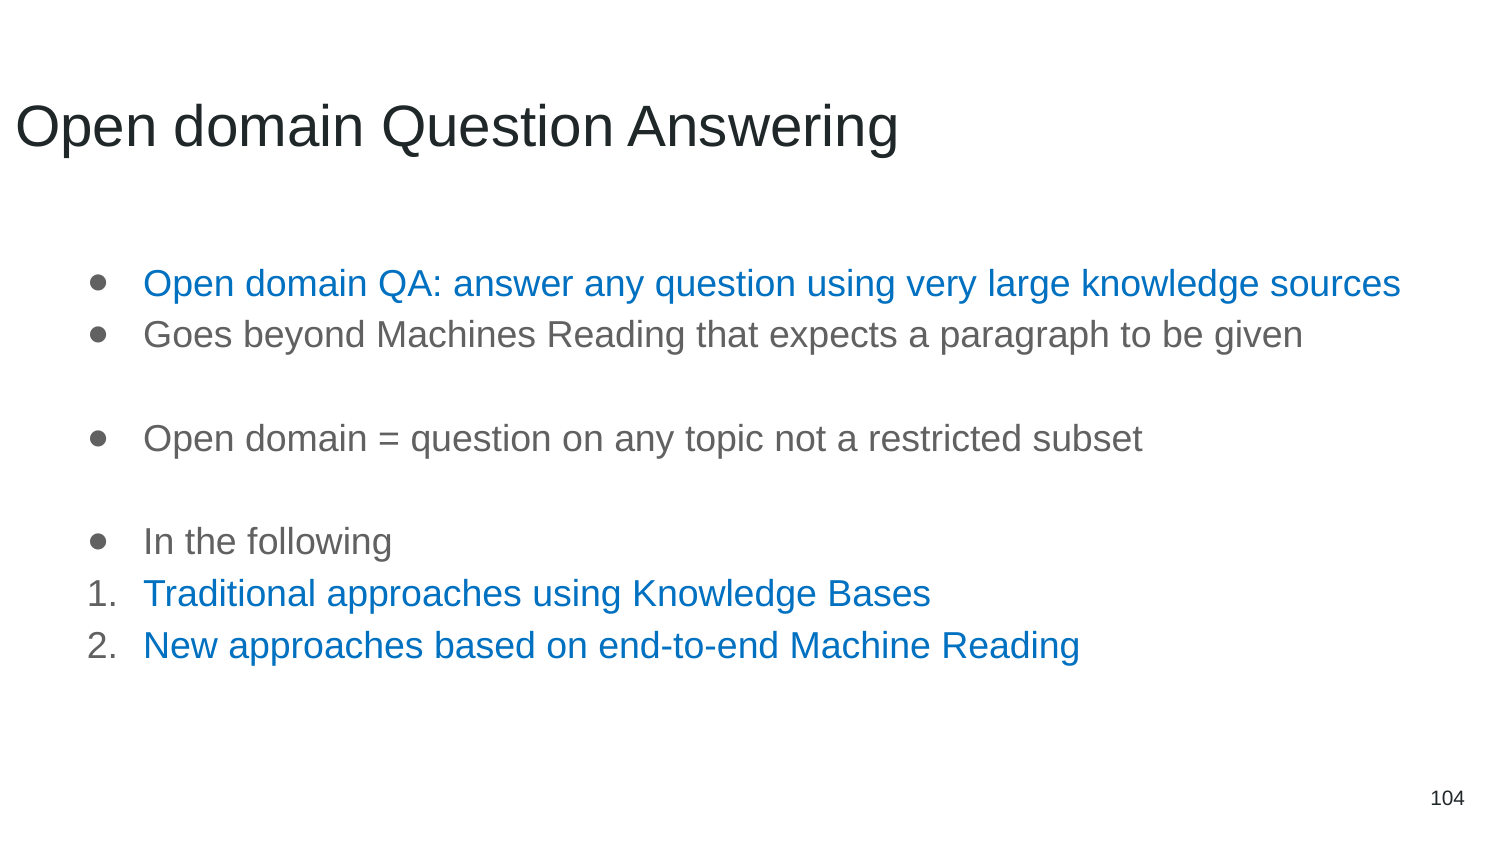

Open domain Question Answering
Open domain QA: answer any question using very large knowledge sources
Goes beyond Machines Reading that expects a paragraph to be given

Open domain = question on any topic not a restricted subset

In the following
Traditional approaches using Knowledge Bases
New approaches based on end-to-end Machine Reading

104